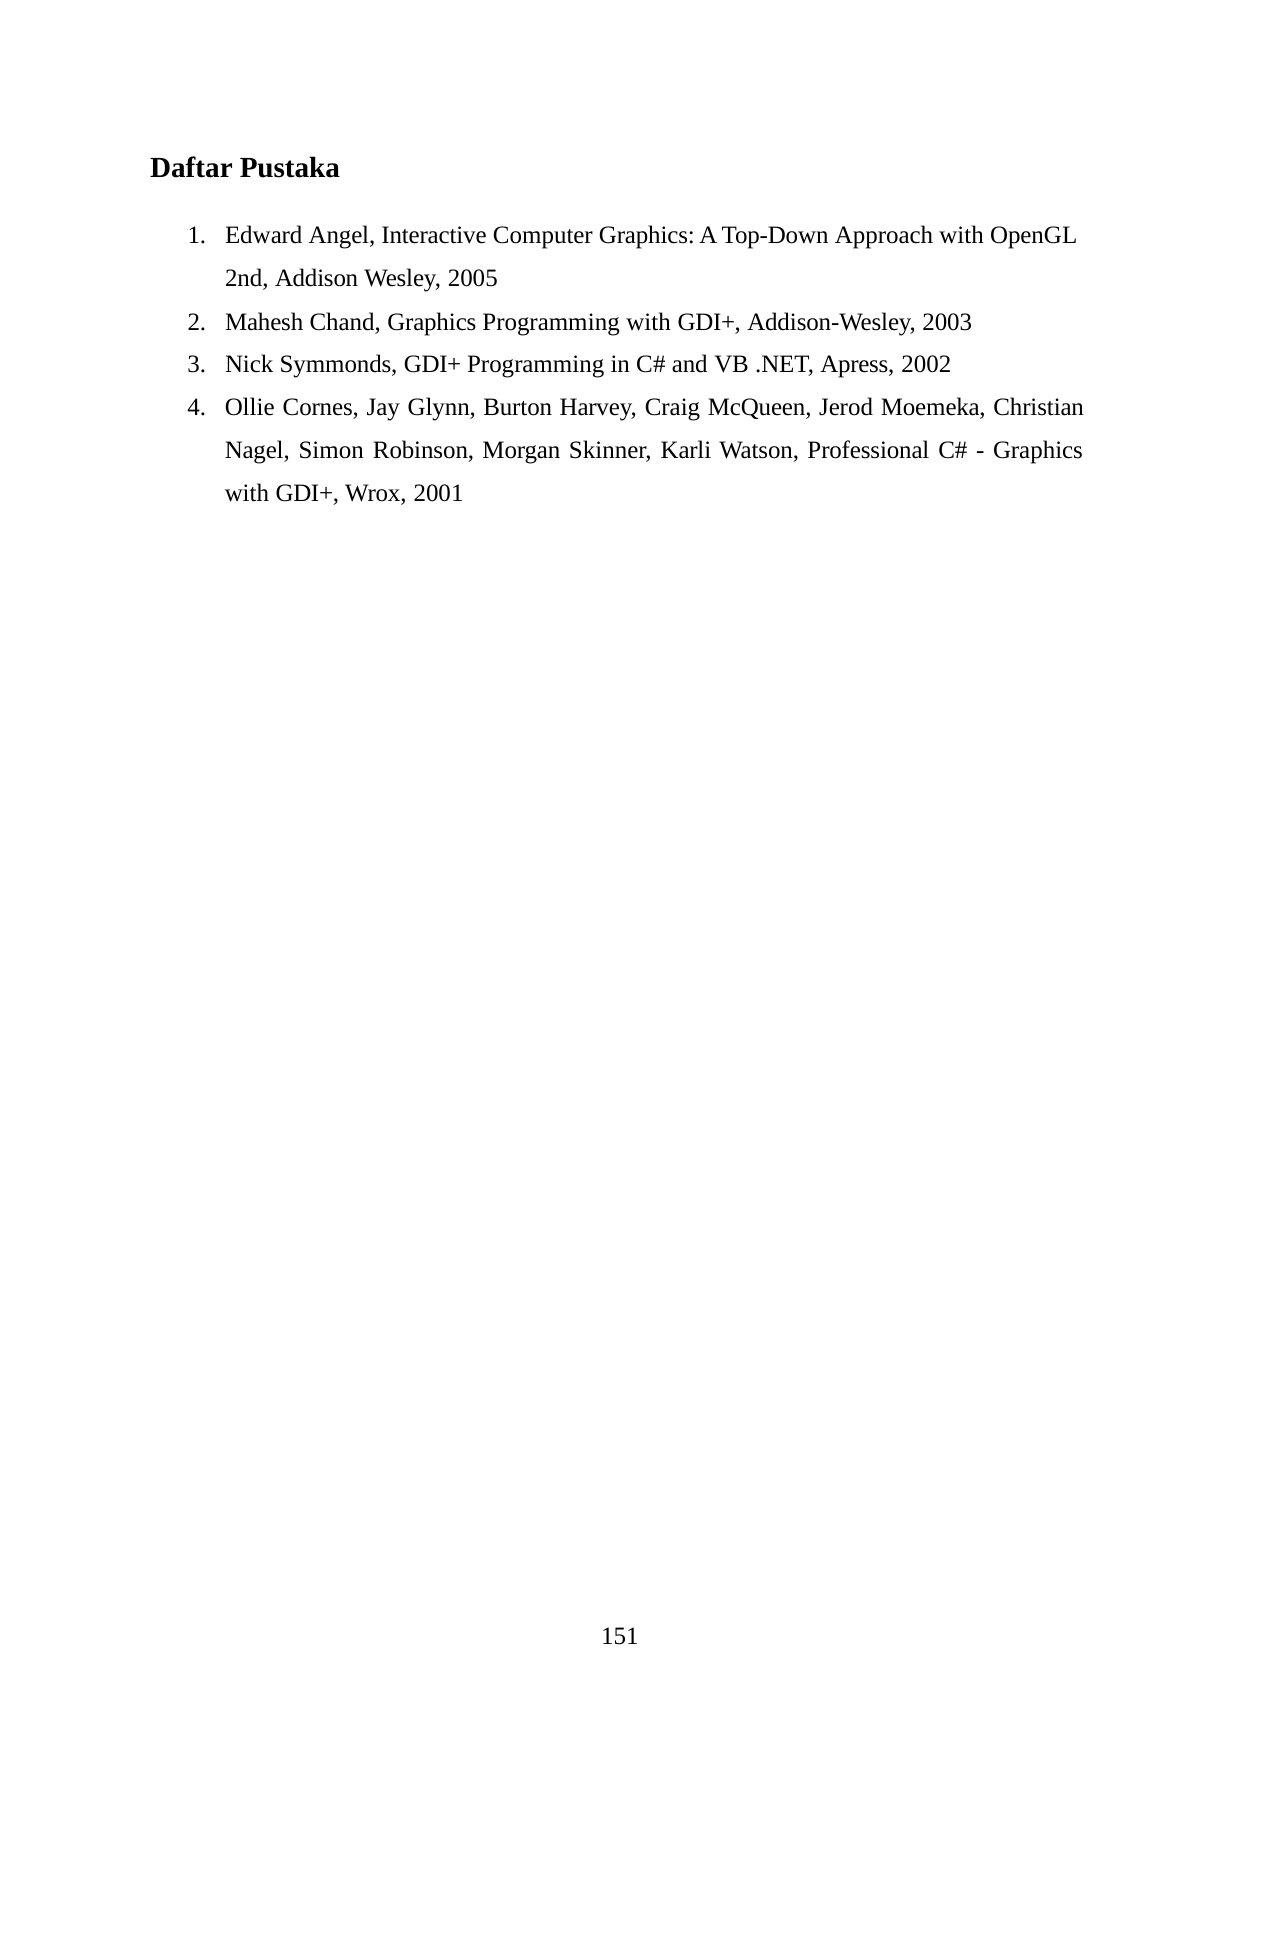

Daftar Pustaka
Edward Angel, Interactive Computer Graphics: A Top-Down Approach with OpenGL  2nd, Addison Wesley, 2005
Mahesh Chand, Graphics Programming with GDI+, Addison-Wesley, 2003
Nick Symmonds, GDI+ Programming in C# and VB .NET, Apress, 2002
Ollie Cornes, Jay Glynn, Burton Harvey, Craig McQueen, Jerod Moemeka, Christian  Nagel, Simon Robinson, Morgan Skinner, Karli Watson, Professional C# - Graphics  with GDI+, Wrox, 2001
151